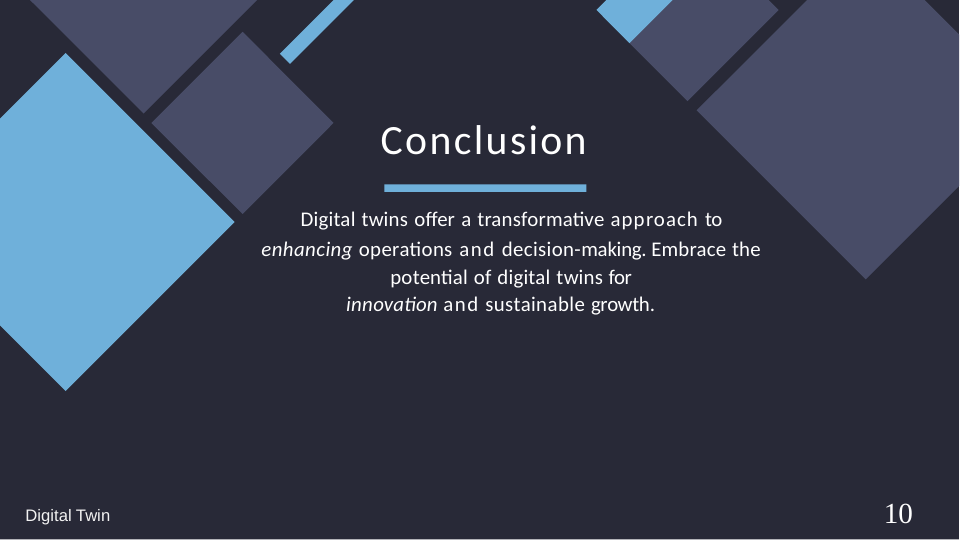

# Conclusion

Digital twins oﬀer a transformative approach to
enhancing operations and decision-making. Embrace the potential of digital twins for
innovation and sustainable growth.
10
Digital Twin